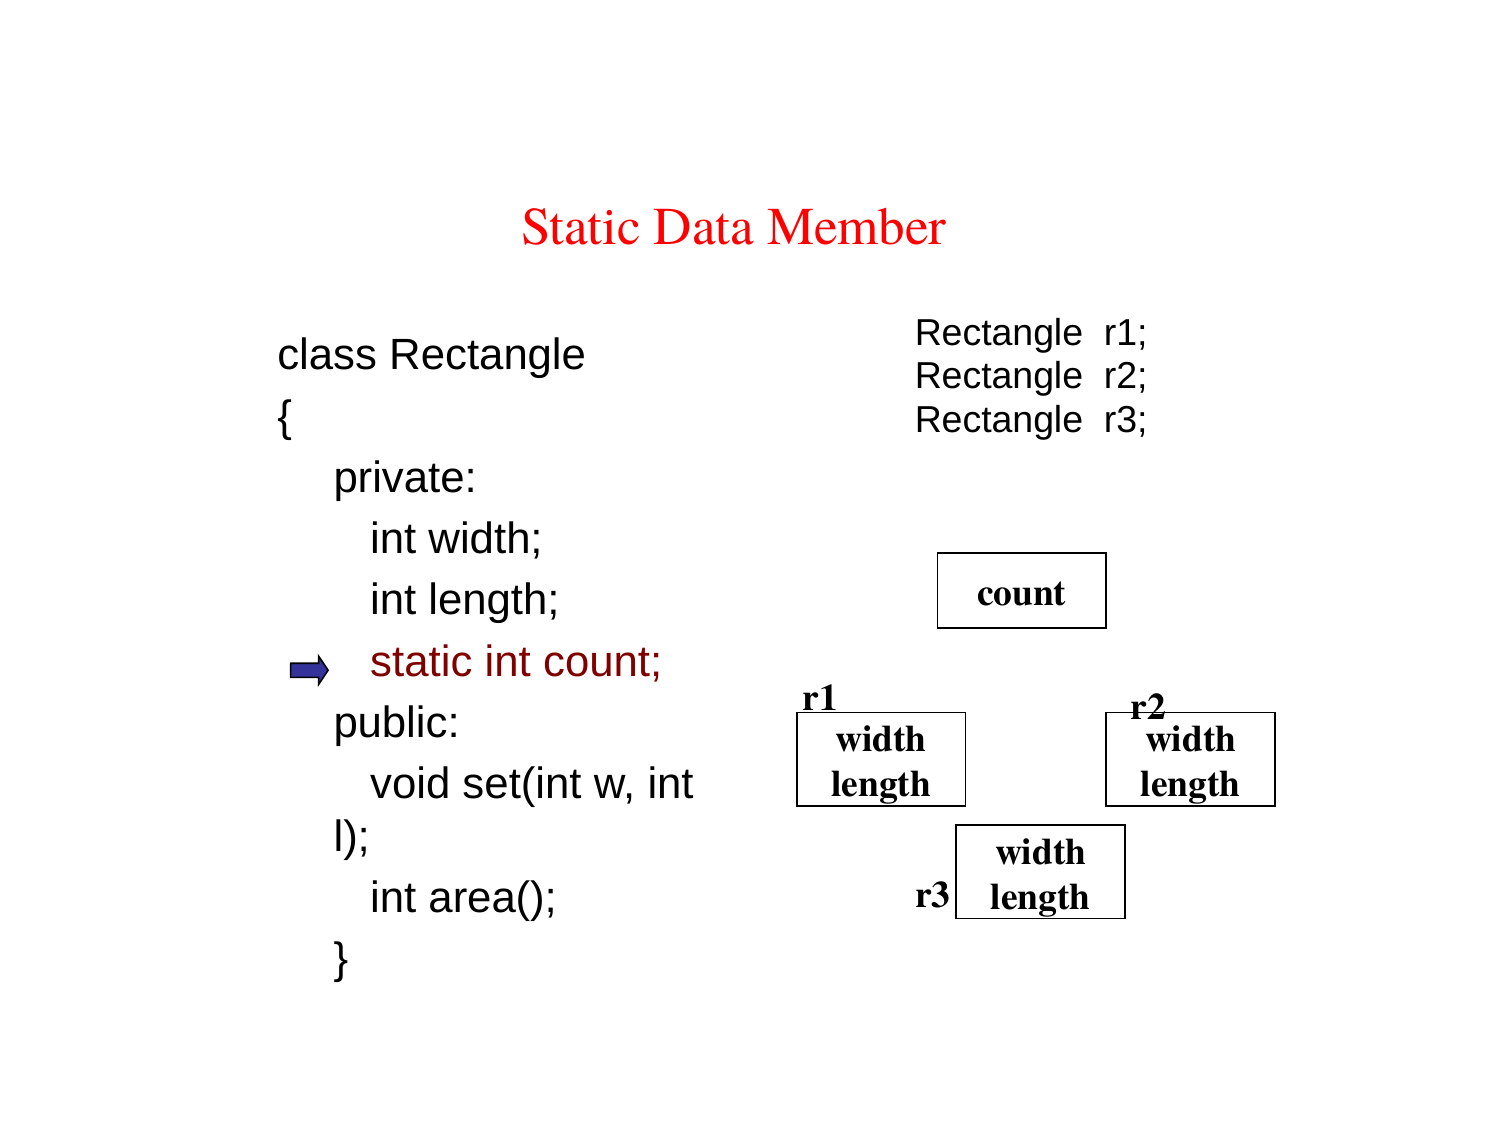

# Static Data Member
Rectangle  r1;
Rectangle  r2;
Rectangle  r3;

class Rectangle
{
	private:
	   int width;
	   int length;
	   static int count;
	public:
	   void set(int w, int l);
	   int area();
	}
count

r1
r2
width
length
width
length
width
length
r3